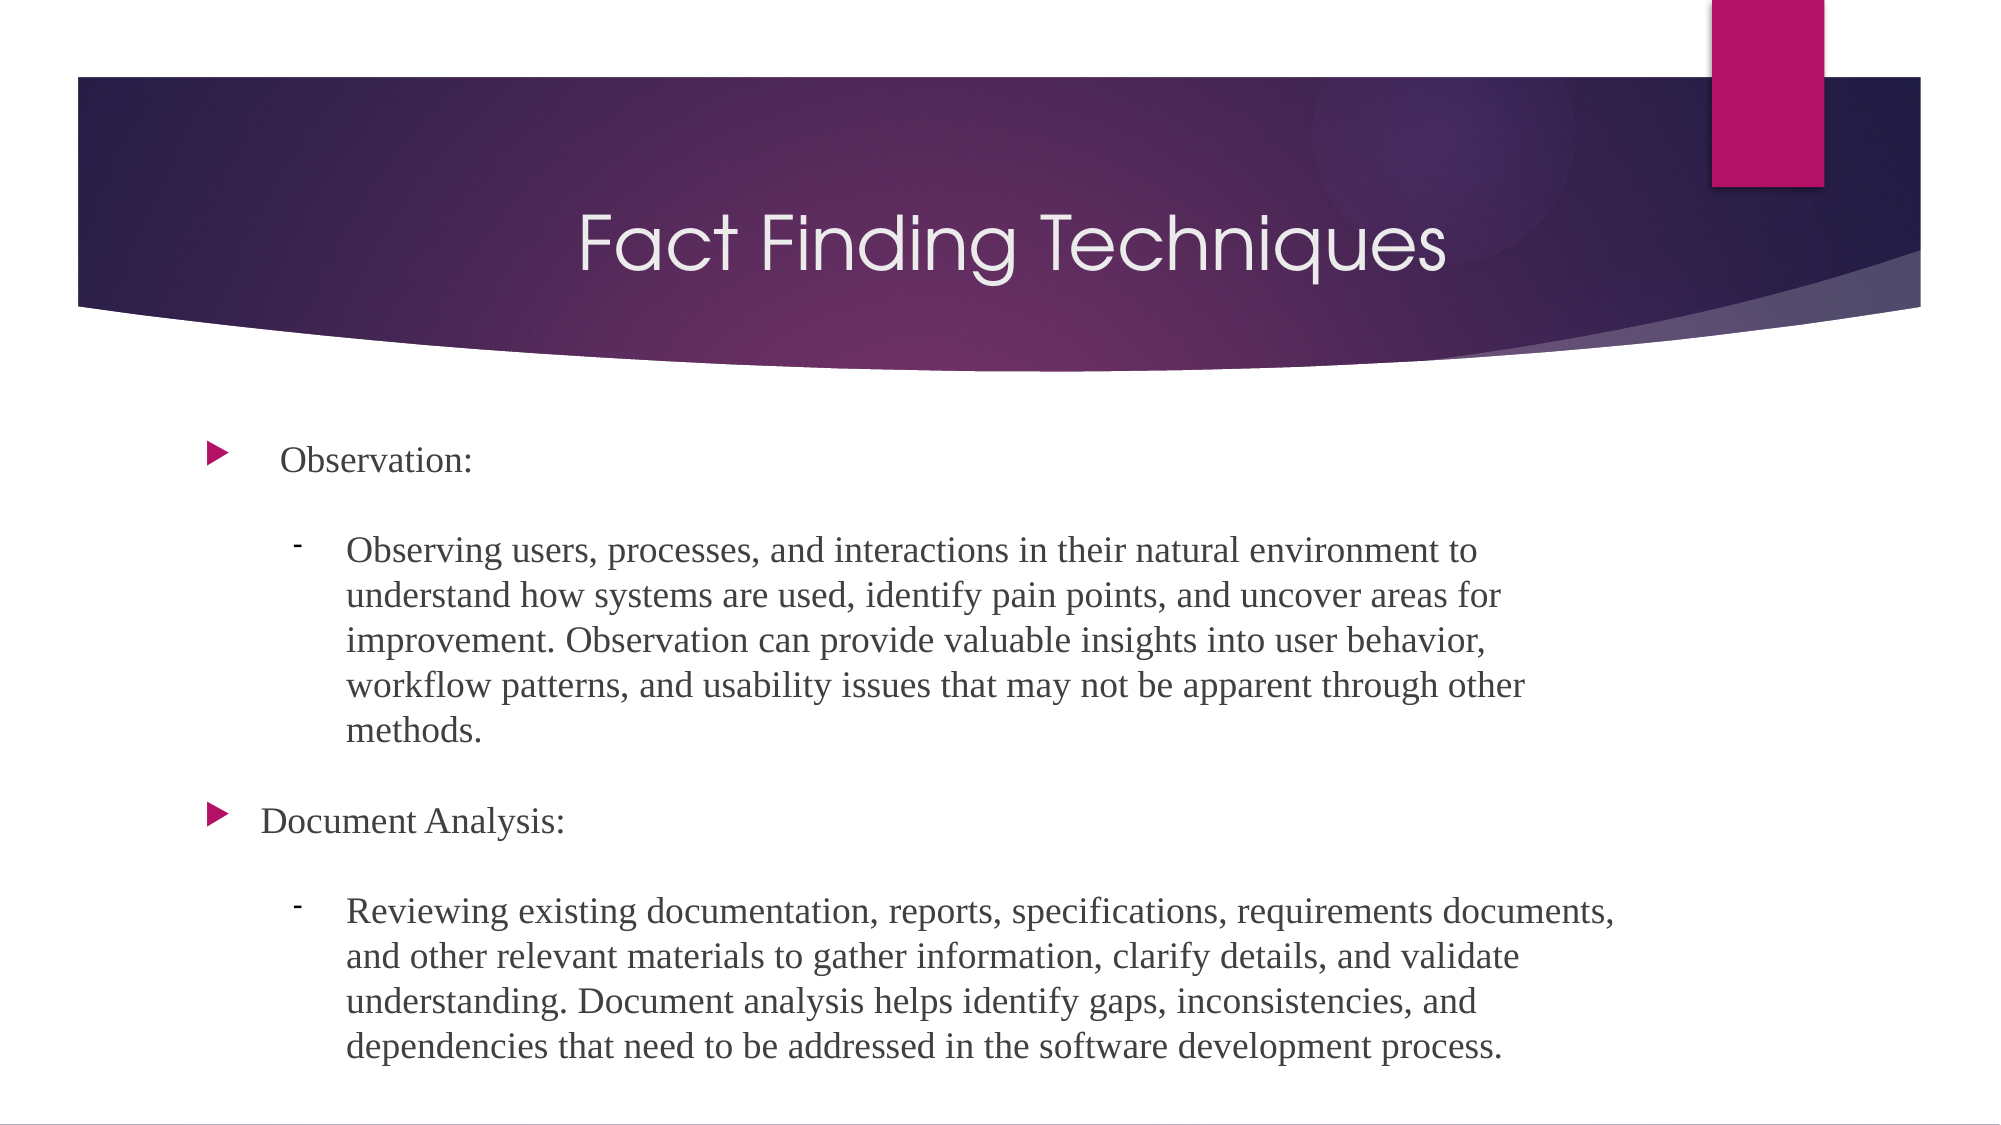

# Fact Finding Techniques
  Observation:
Observing users, processes, and interactions in their natural environment to understand how systems are used, identify pain points, and uncover areas for improvement. Observation can provide valuable insights into user behavior, workflow patterns, and usability issues that may not be apparent through other methods.
Document Analysis:
Reviewing existing documentation, reports, specifications, requirements documents, and other relevant materials to gather information, clarify details, and validate understanding. Document analysis helps identify gaps, inconsistencies, and dependencies that need to be addressed in the software development process.